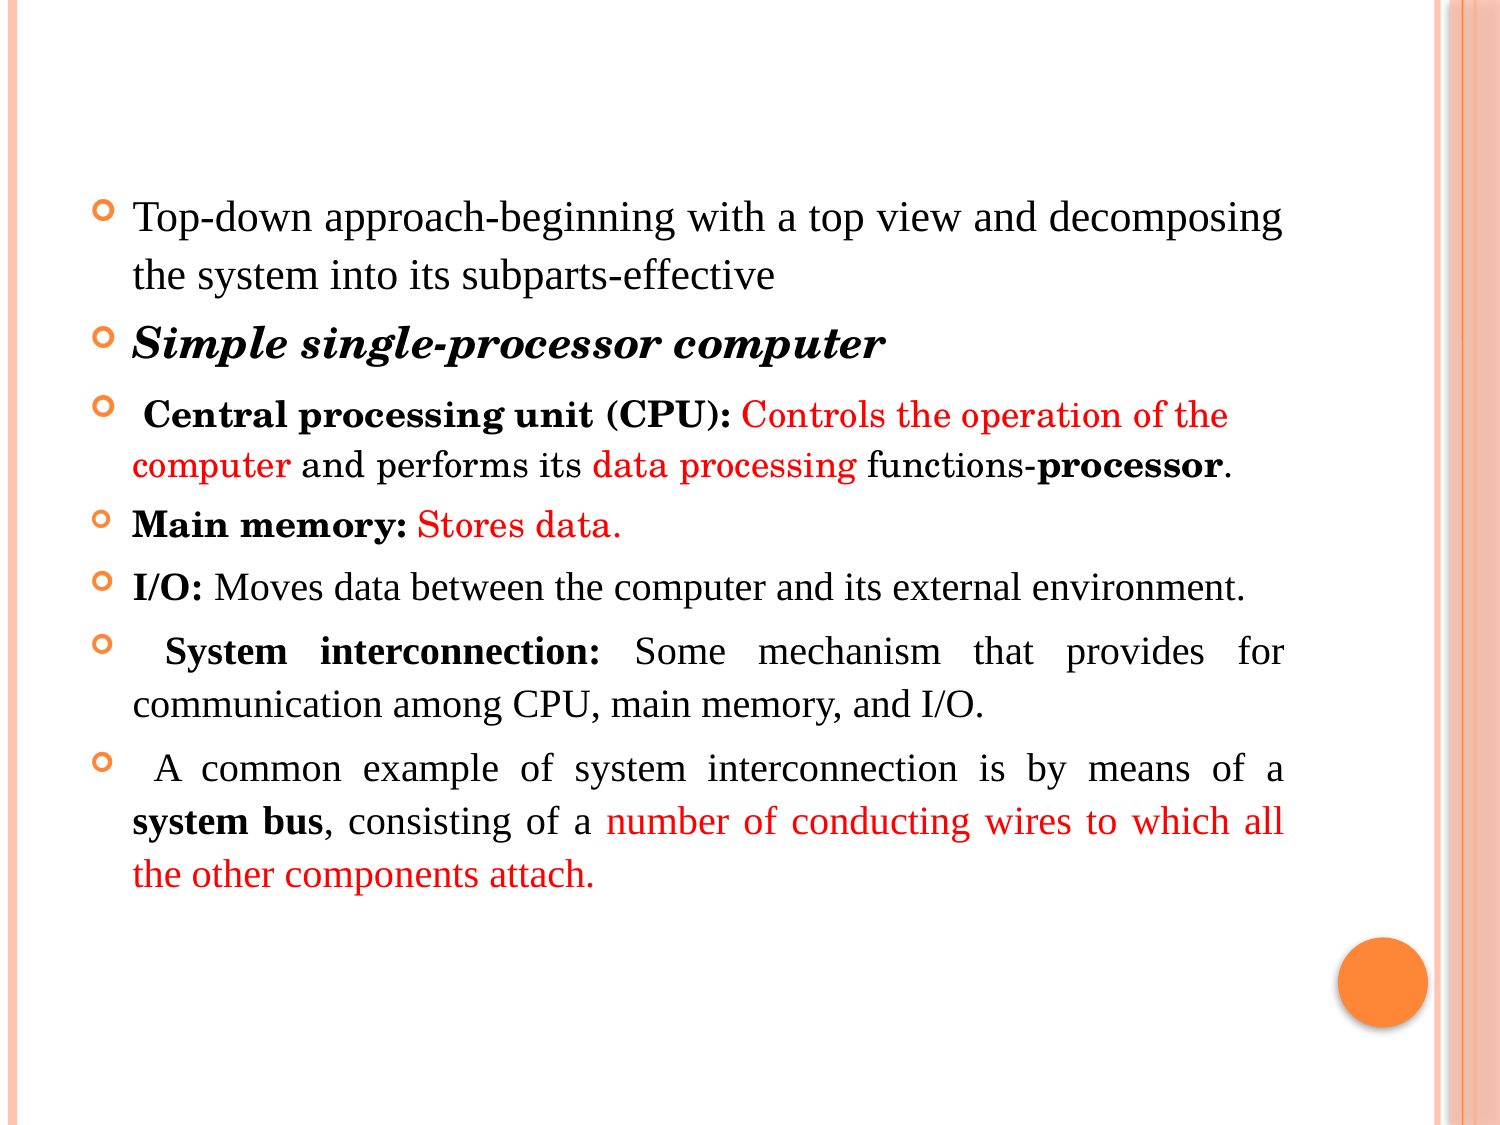

#
Top-down approach-beginning with a top view and decomposing the system into its subparts-effective
Simple single-processor computer
 Central processing unit (CPU): Controls the operation of the computer and performs its data processing functions-processor.
Main memory: Stores data.
I/O: Moves data between the computer and its external environment.
 System interconnection: Some mechanism that provides for communication among CPU, main memory, and I/O.
 A common example of system interconnection is by means of a system bus, consisting of a number of conducting wires to which all the other components attach.